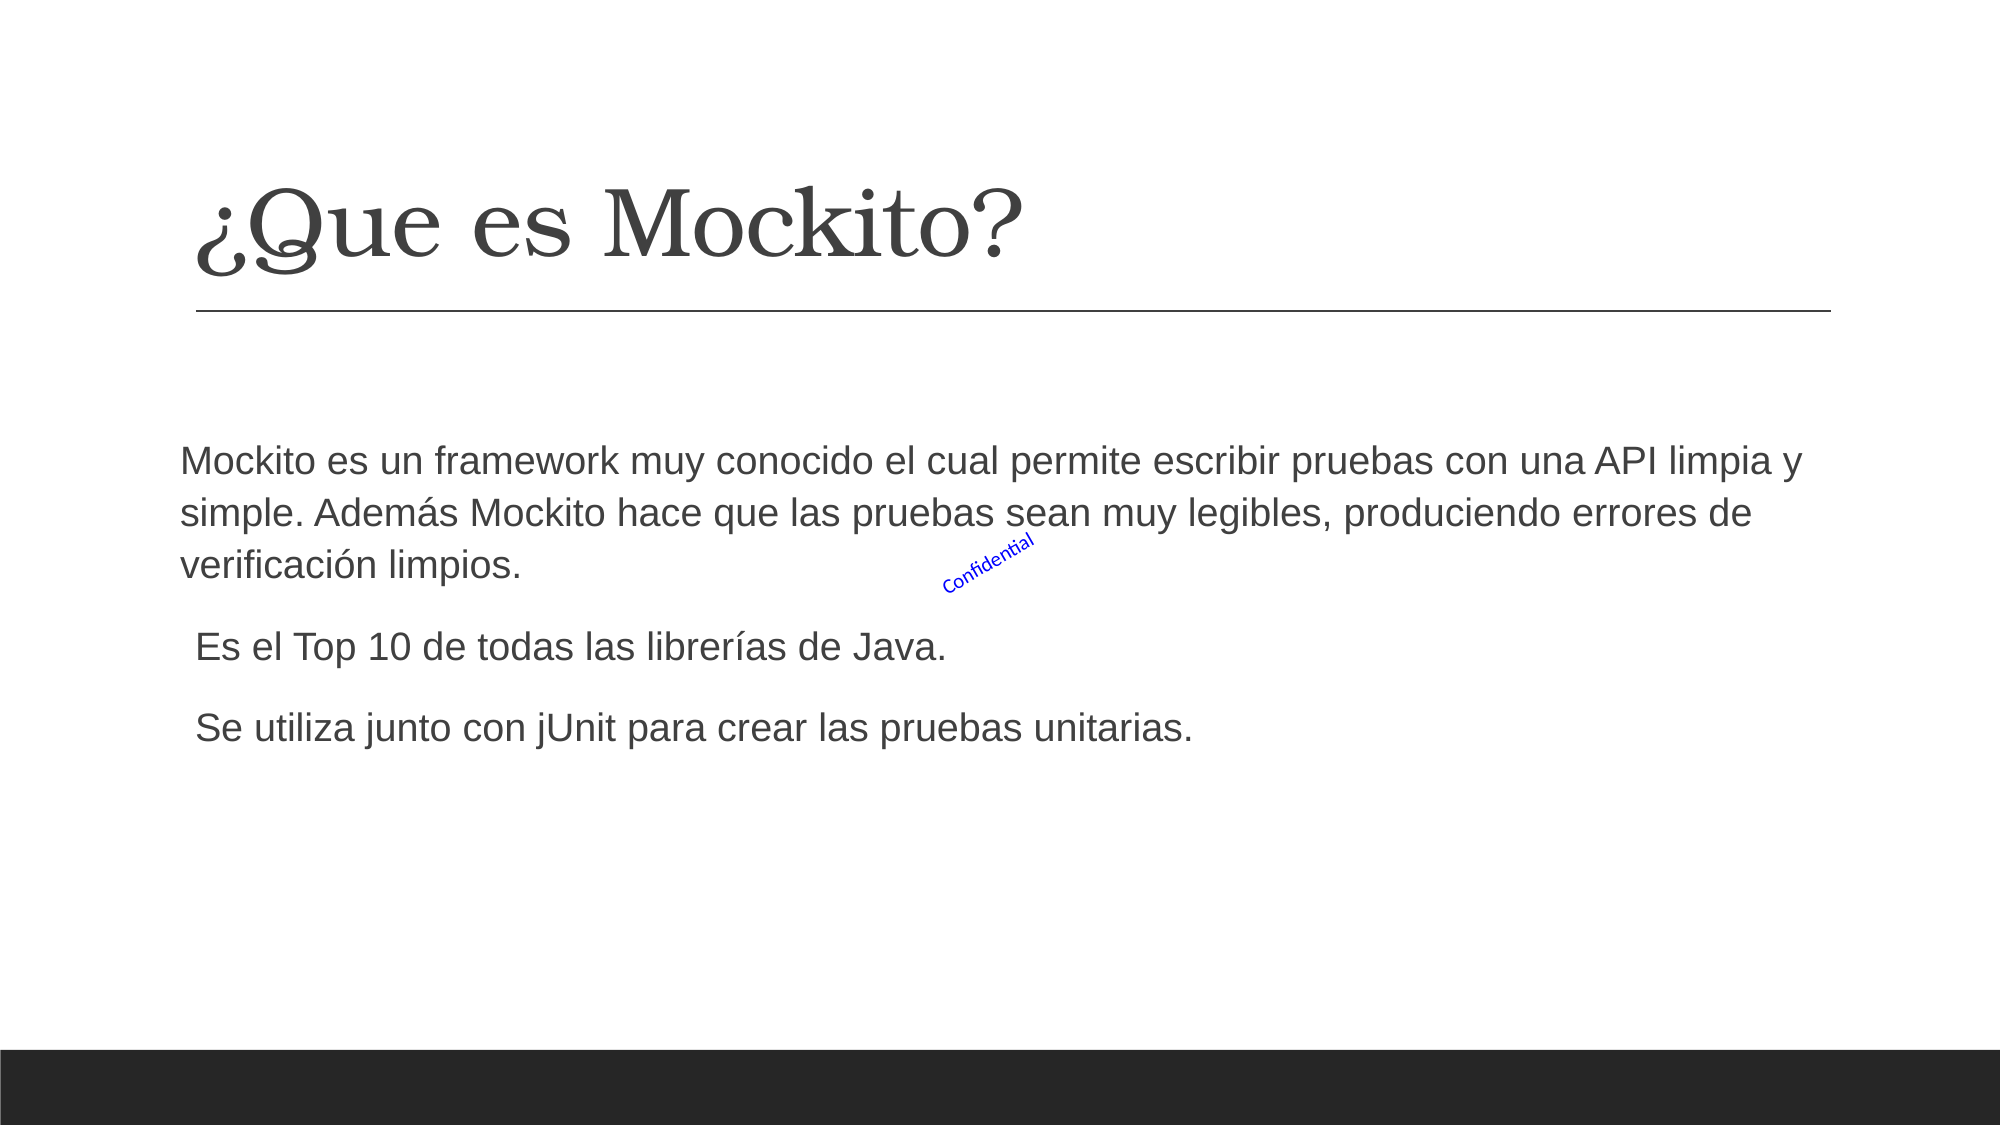

# ¿Que es Mockito?

Mockito es un framework muy conocido el cual permite escribir pruebas con una API limpia y simple. Además Mockito hace que las pruebas sean muy legibles, produciendo errores de verificación limpios.
Es el Top 10 de todas las librerías de Java.
Se utiliza junto con jUnit para crear las pruebas unitarias.